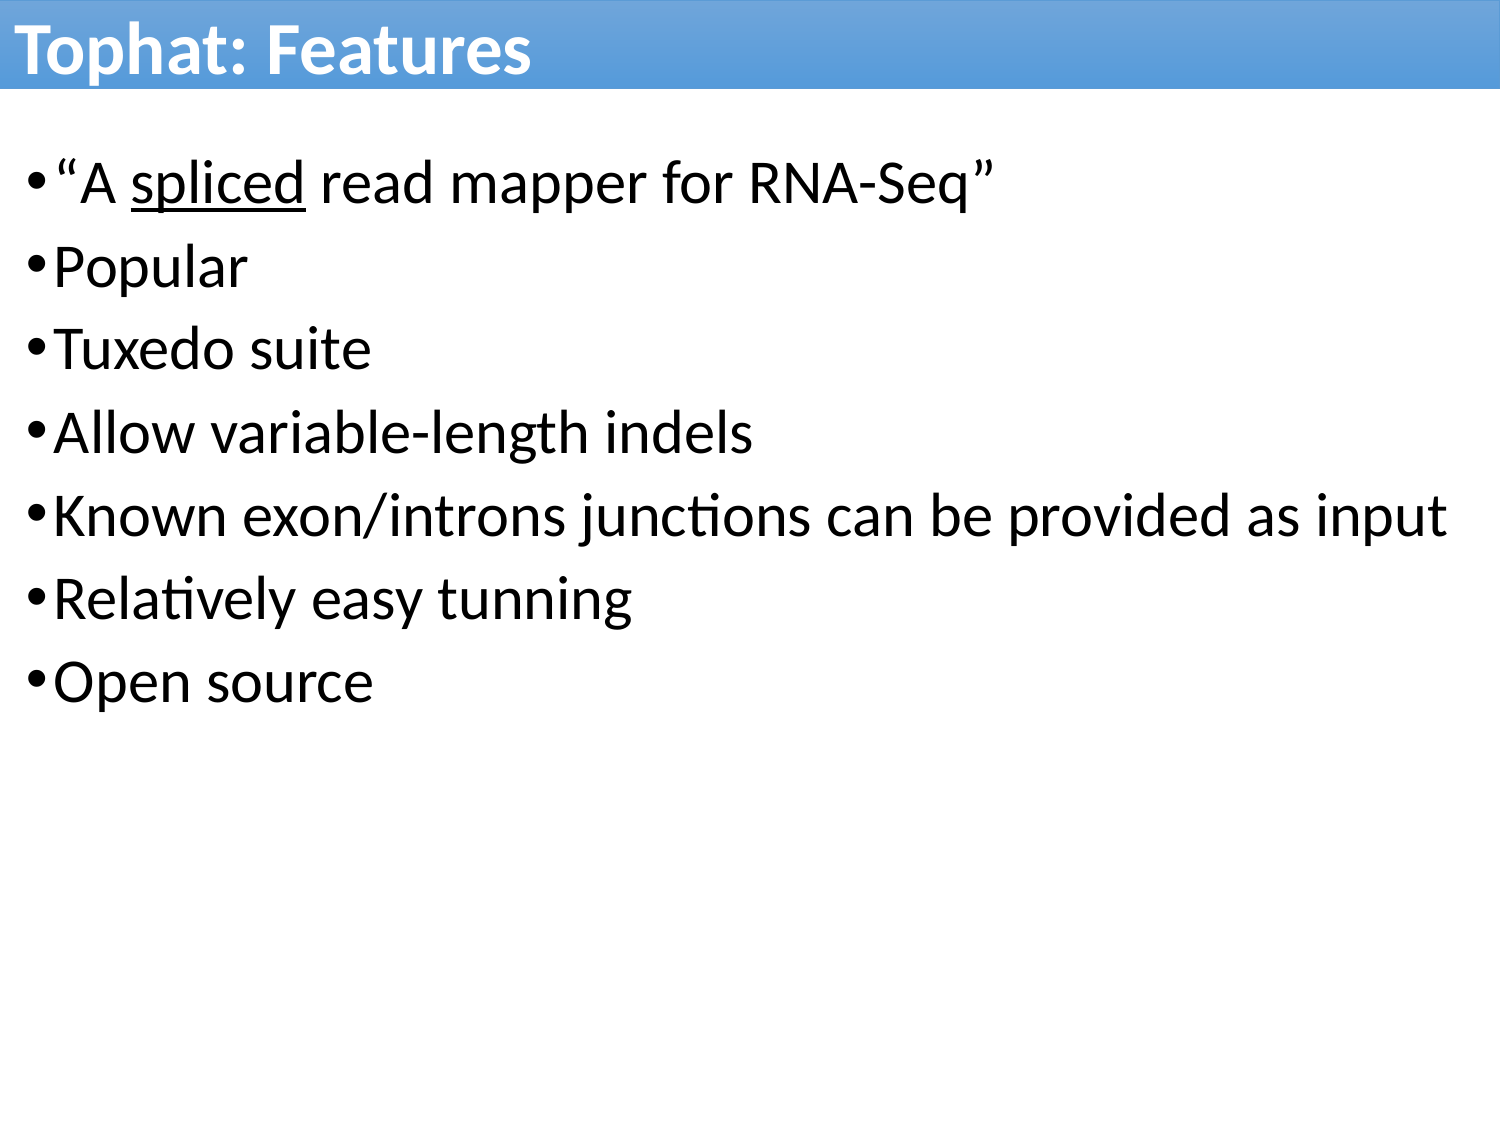

Tophat: Features
“A spliced read mapper for RNA-Seq”
Popular
Tuxedo suite
Allow variable-length indels
Known exon/introns junctions can be provided as input
Relatively easy tunning
Open source